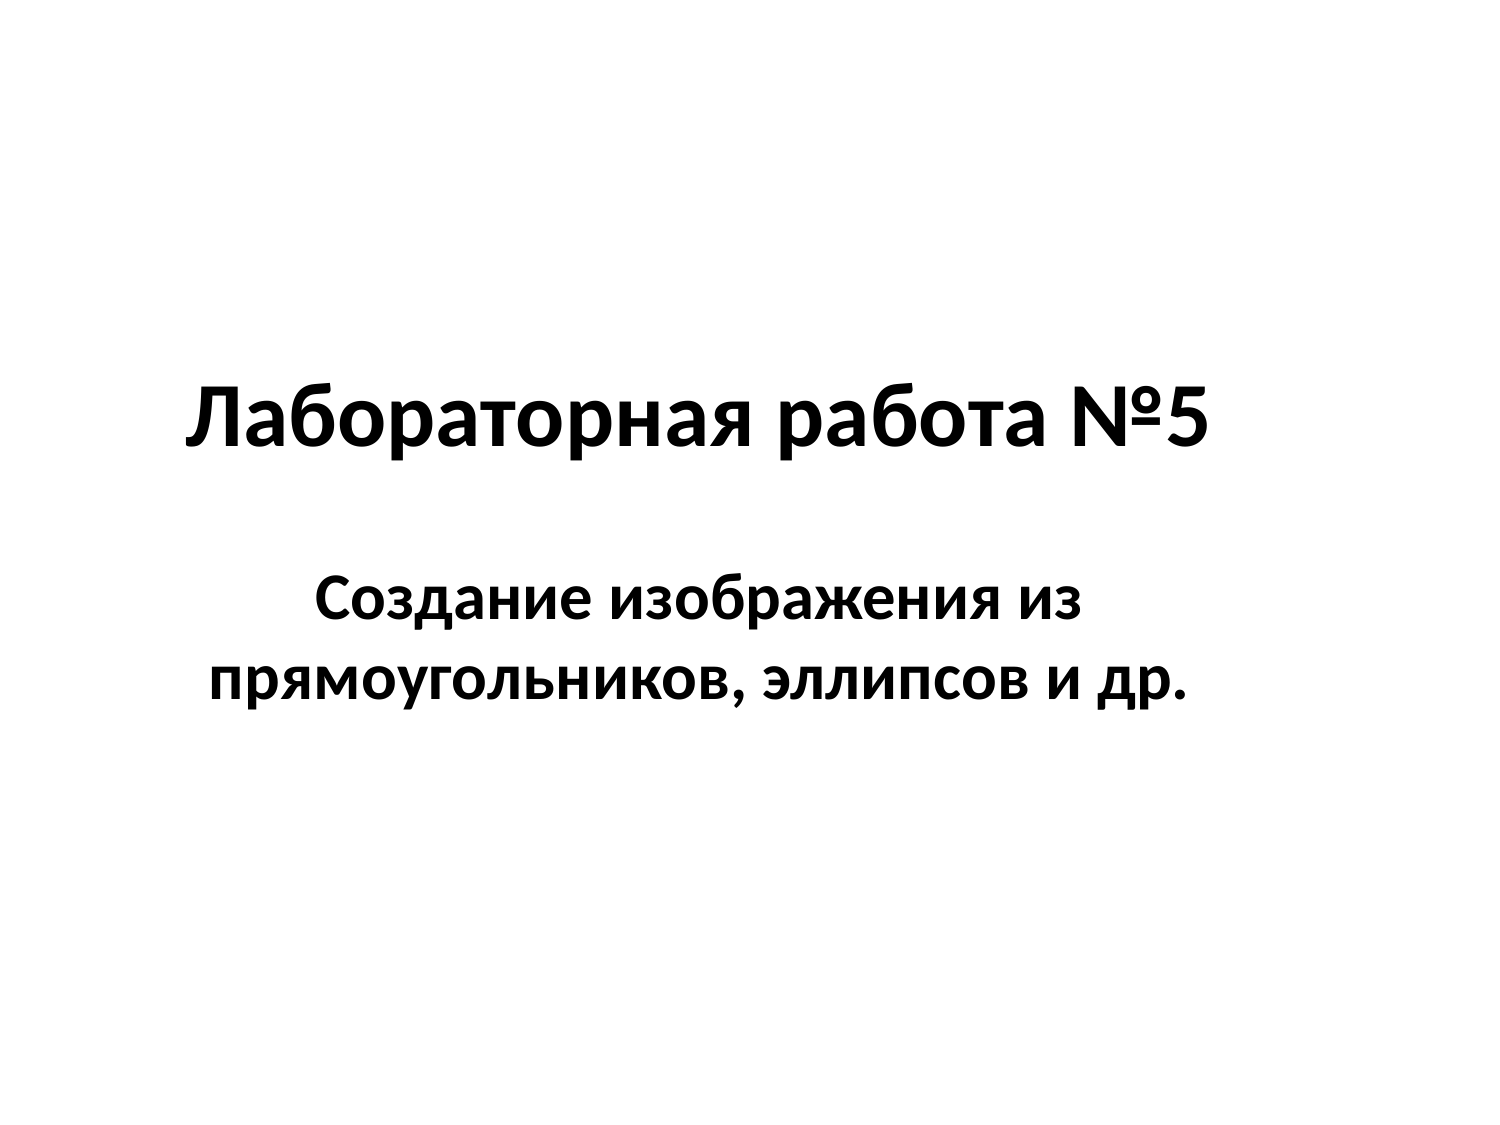

# Лабораторная работа №5
Создание изображения из прямоугольников, эллипсов и др.